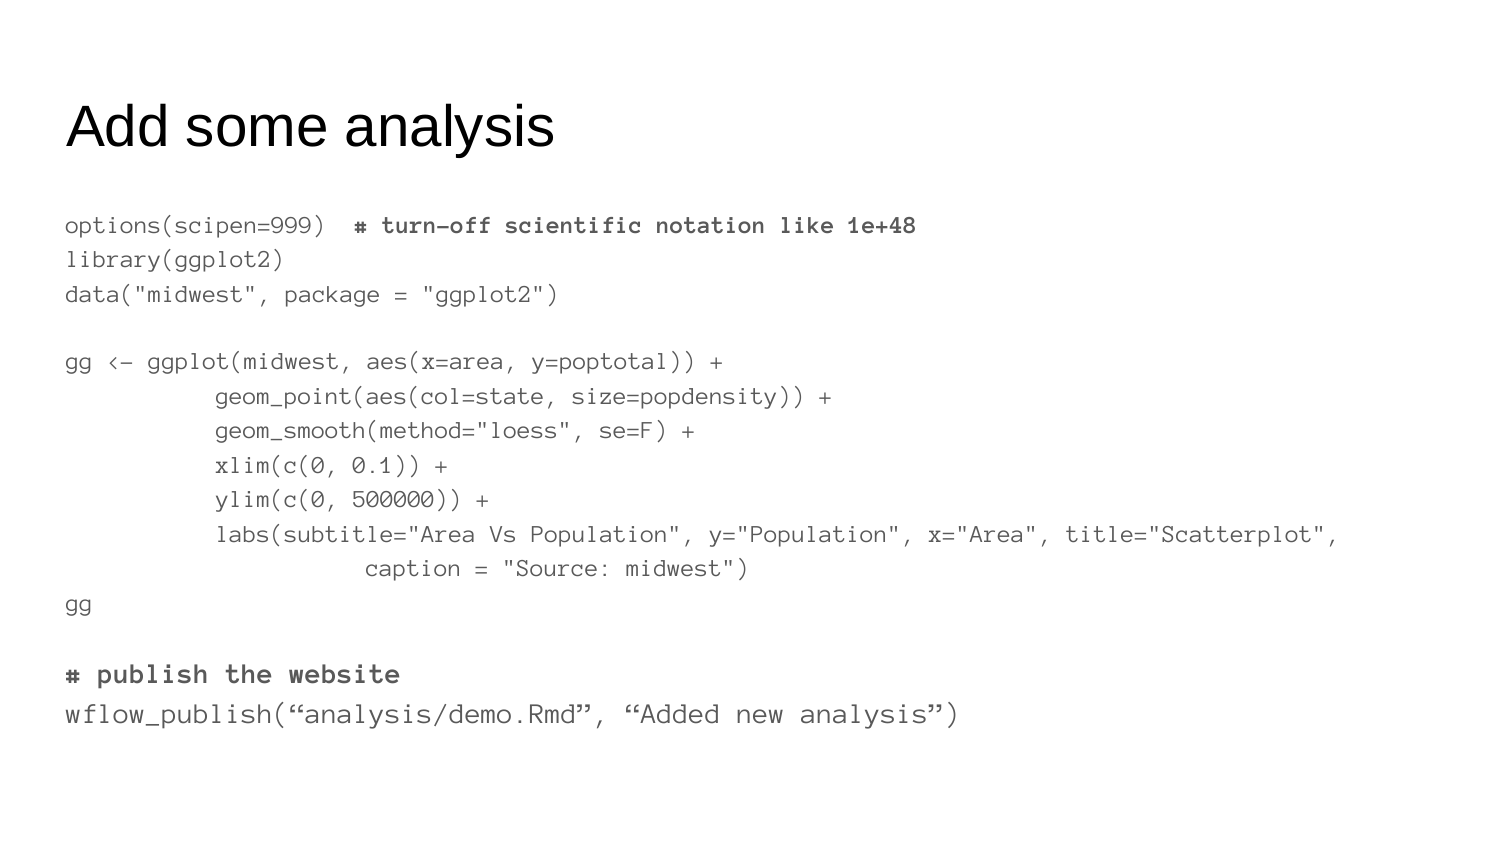

# Add some analysis
options(scipen=999)  # turn-off scientific notation like 1e+48
library(ggplot2)
data("midwest", package = "ggplot2")
gg <- ggplot(midwest, aes(x=area, y=poptotal)) +
	geom_point(aes(col=state, size=popdensity)) +
	geom_smooth(method="loess", se=F) +
	xlim(c(0, 0.1)) +
	ylim(c(0, 500000)) +
	labs(subtitle="Area Vs Population", y="Population", x="Area", title="Scatterplot",
		caption = "Source: midwest")
gg
# publish the website wflow_publish(“analysis/demo.Rmd”, “Added new analysis”)